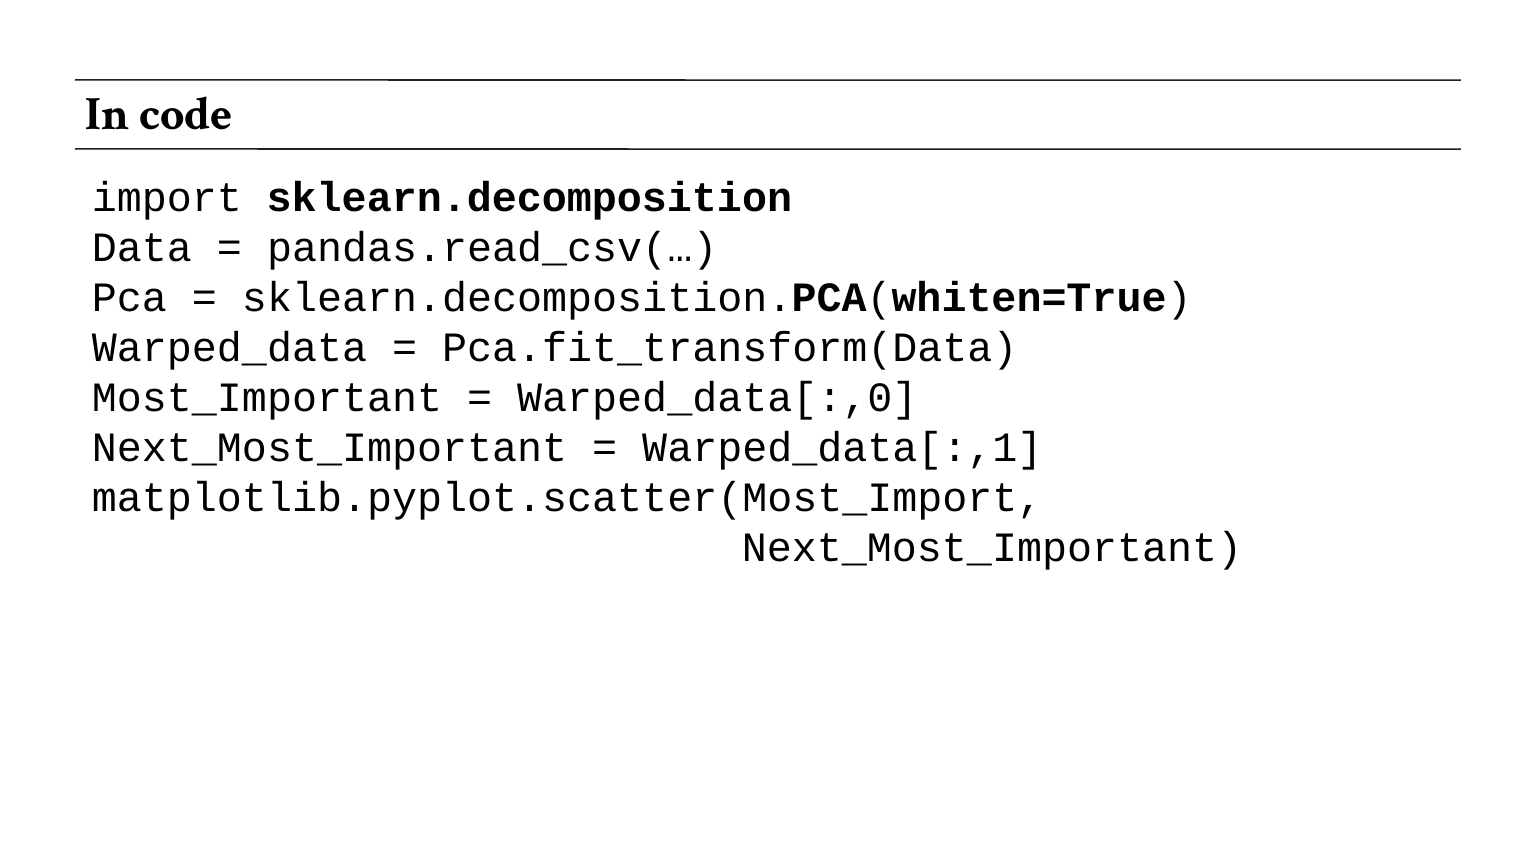

# In code
import sklearn.decomposition
Data = pandas.read_csv(…)
Pca = sklearn.decomposition.PCA(whiten=True)
Warped_data = Pca.fit_transform(Data)
Most_Important = Warped_data[:,0]
Next_Most_Important = Warped_data[:,1]
matplotlib.pyplot.scatter(Most_Import,
                          Next_Most_Important)